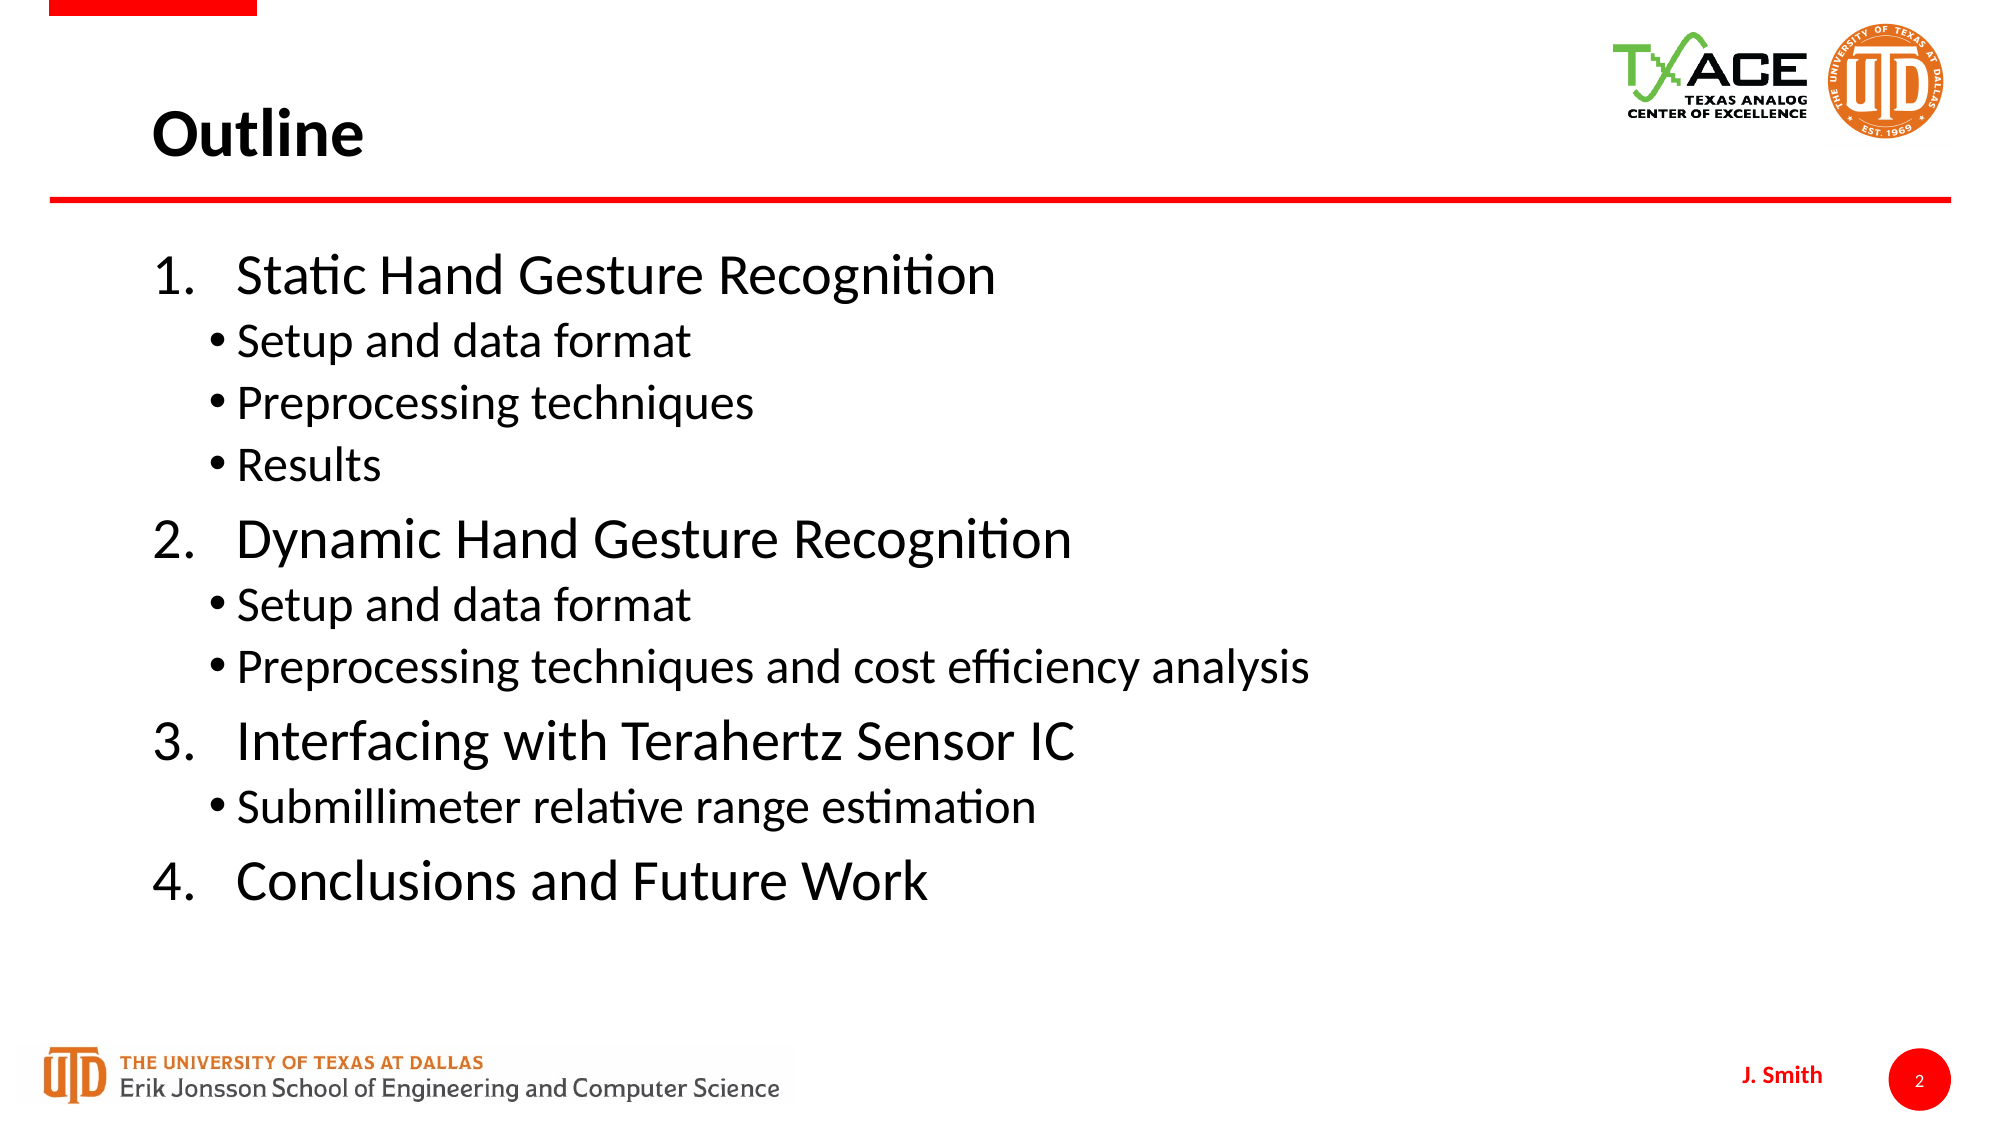

# Outline
Static Hand Gesture Recognition
Setup and data format
Preprocessing techniques
Results
Dynamic Hand Gesture Recognition
Setup and data format
Preprocessing techniques and cost efficiency analysis
Interfacing with Terahertz Sensor IC
Submillimeter relative range estimation
Conclusions and Future Work